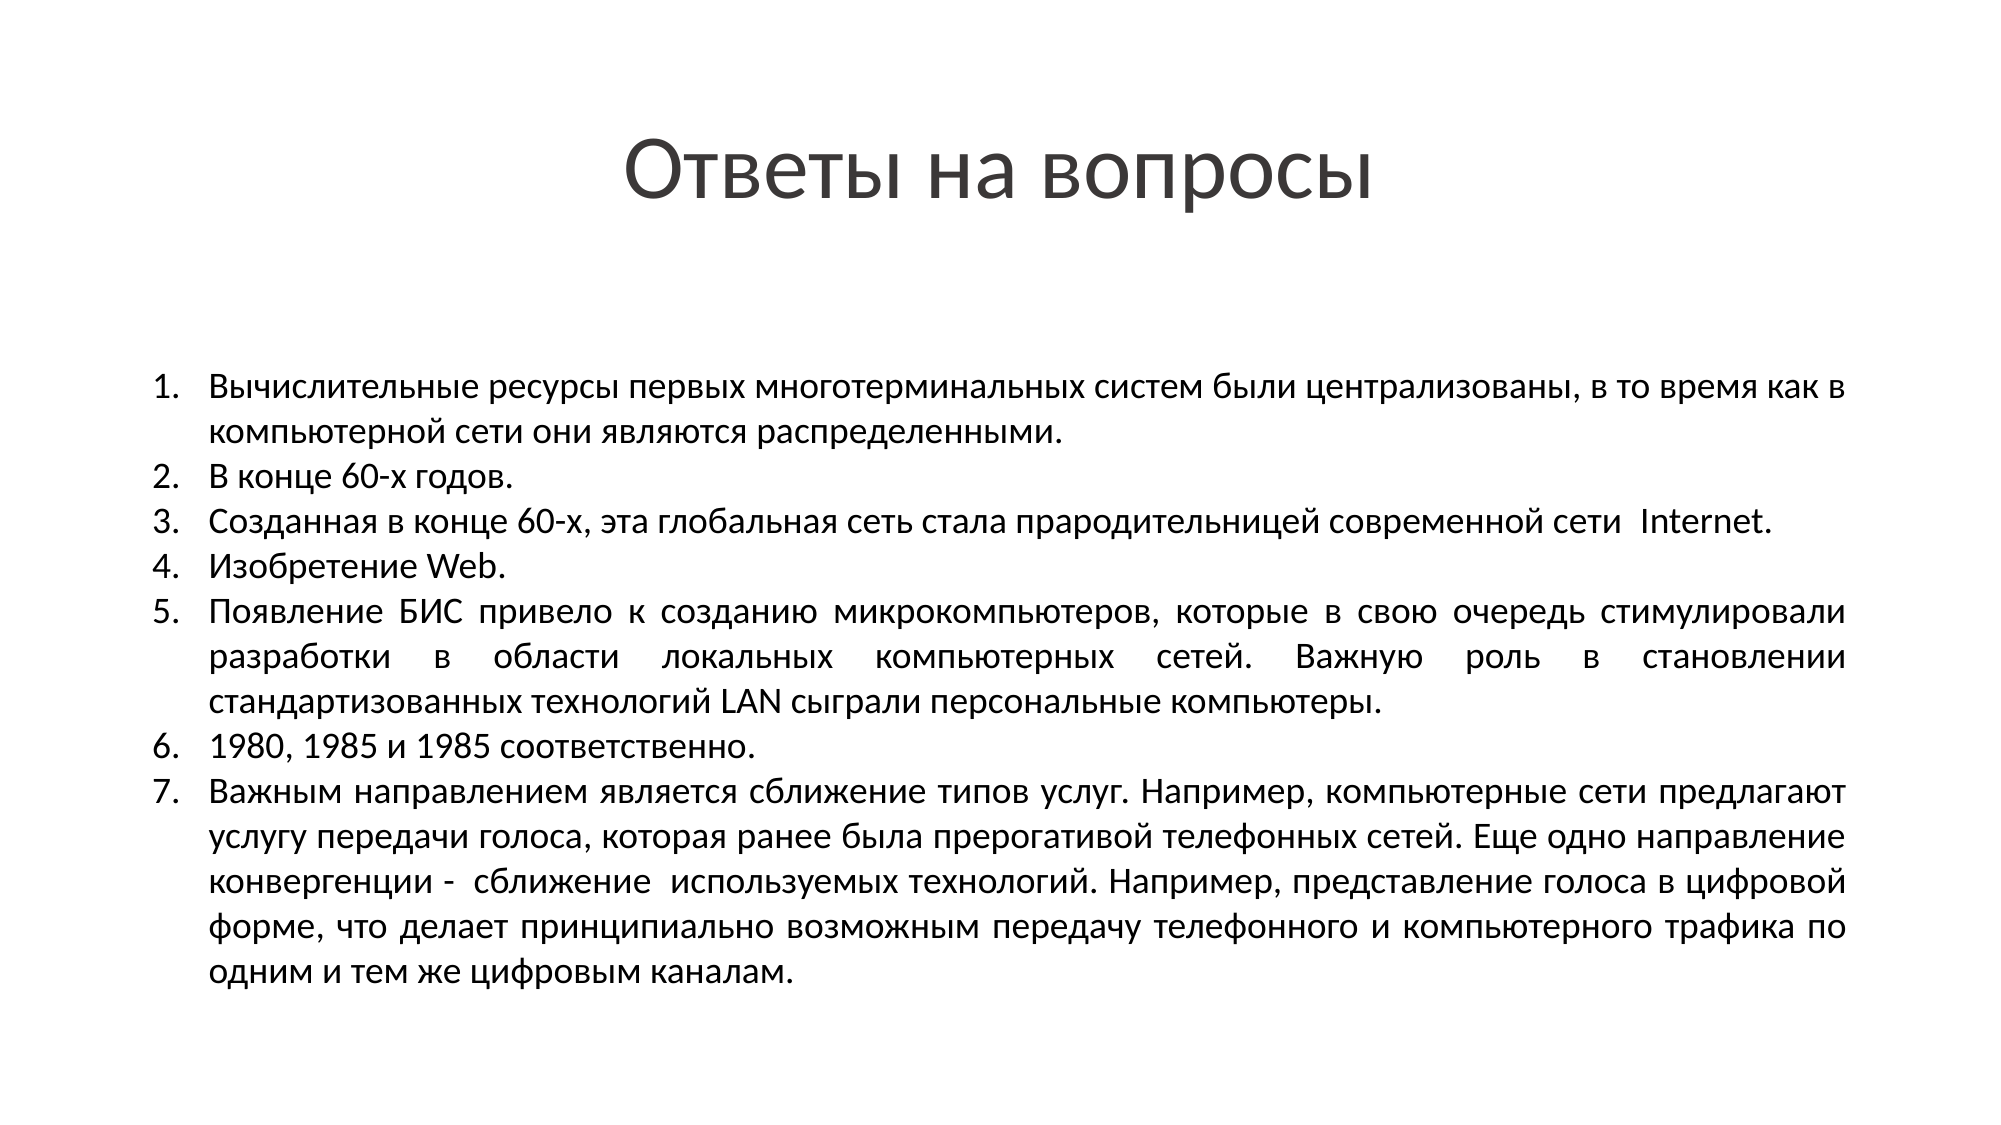

# Ответы на вопросы
Вычислительные ресурсы первых многотерминальных систем были централизованы, в то время как в компьютерной сети они являются распределенными.
В конце 60-х годов.
Созданная в конце 60-х, эта глобальная сеть стала прародительницей современной сети  Internet.
Изобретение Web.
Появление БИС привело к созданию микрокомпьютеров, которые в свою очередь стимулировали разработки в области локальных компьютерных сетей. Важную роль в становлении стандартизованных технологий LAN сыграли персональные компьютеры.
1980, 1985 и 1985 соответственно.
Важным направлением является сближение типов услуг. Например, компьютерные сети предлагают услугу передачи голоса, которая ранее была прерогативой телефонных сетей. Еще одно направление конвергенции -  сближение  используемых технологий. Например, представление голоса в цифровой форме, что делает принципиально возможным передачу телефонного и компьютерного трафика по одним и тем же цифровым каналам.